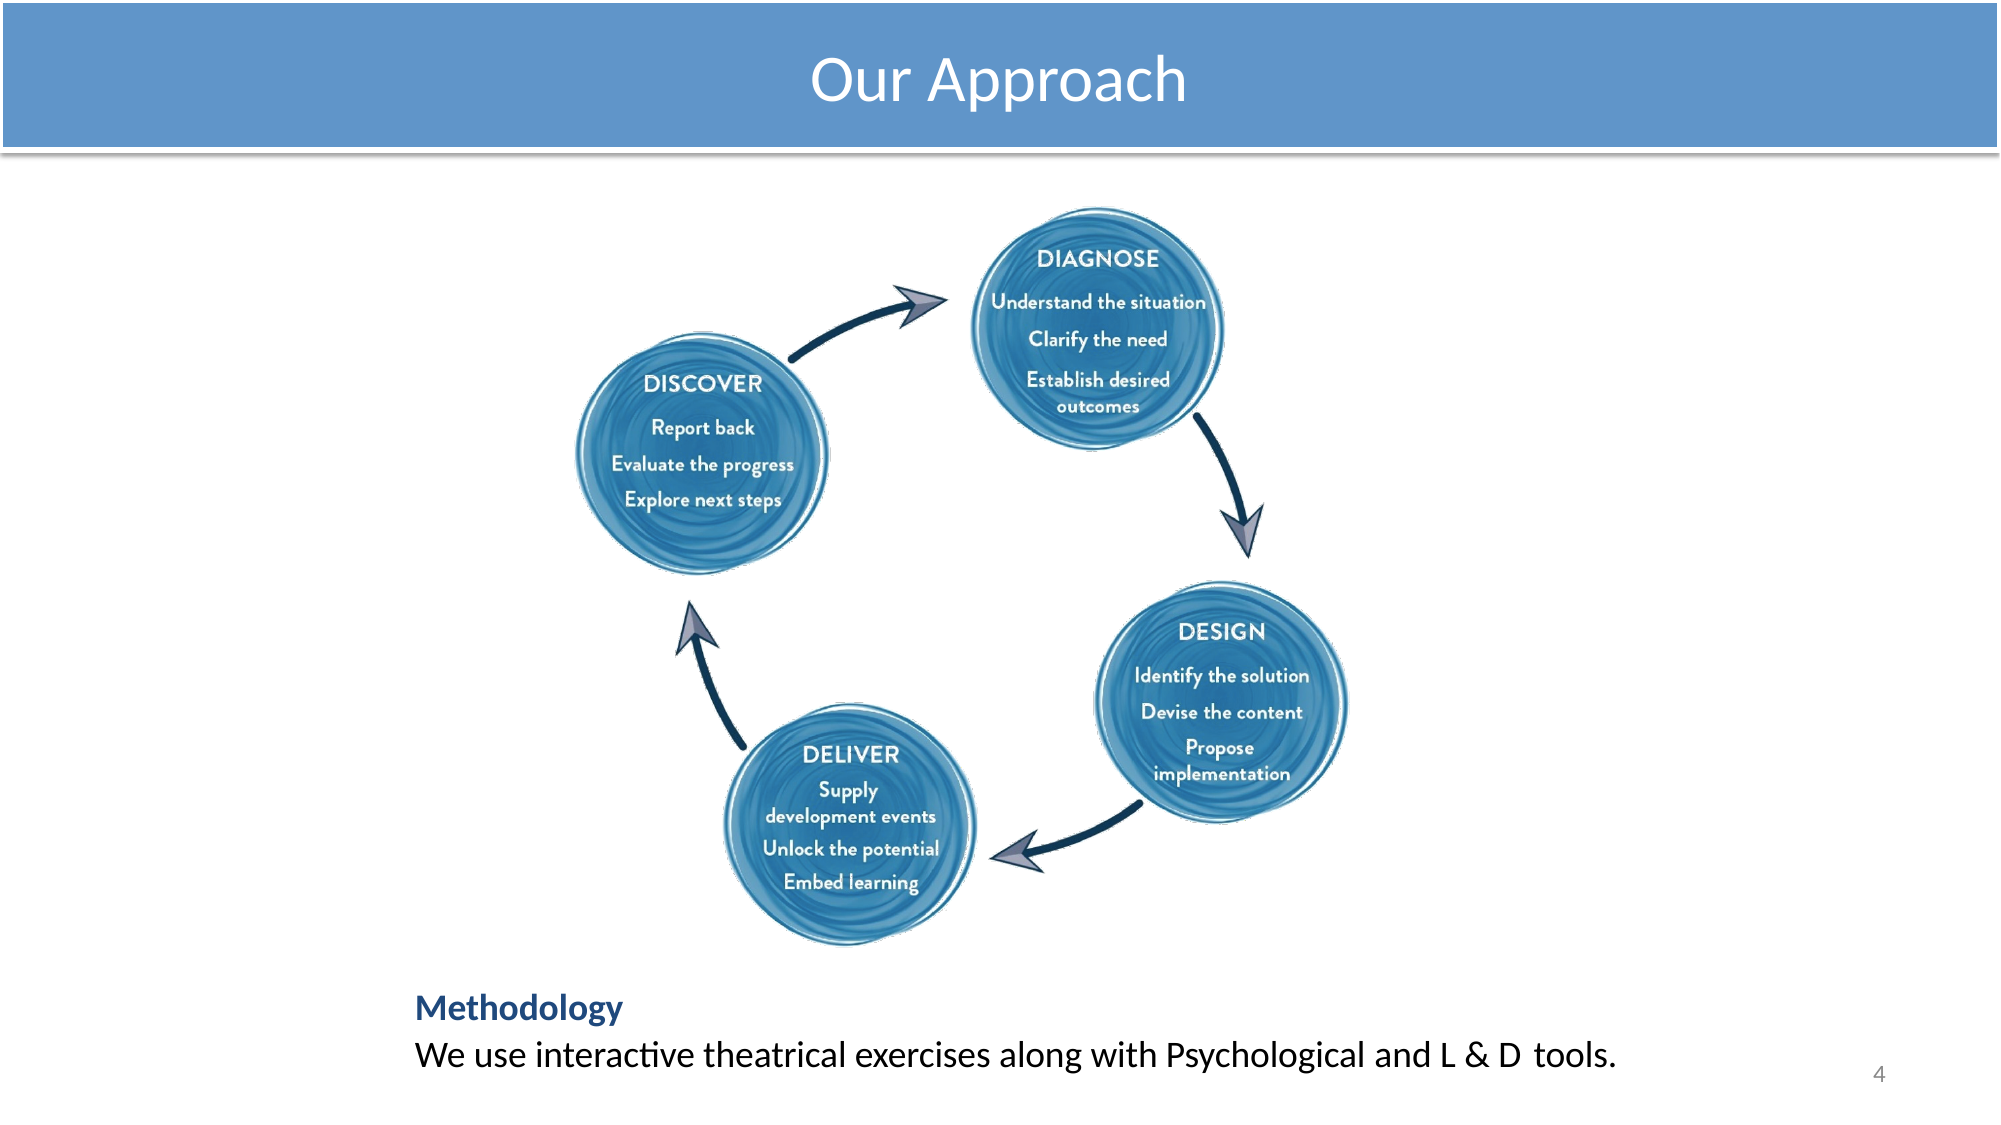

# Our Approach

Methodology
We use interactive theatrical exercises along with Psychological and L & D tools.
4